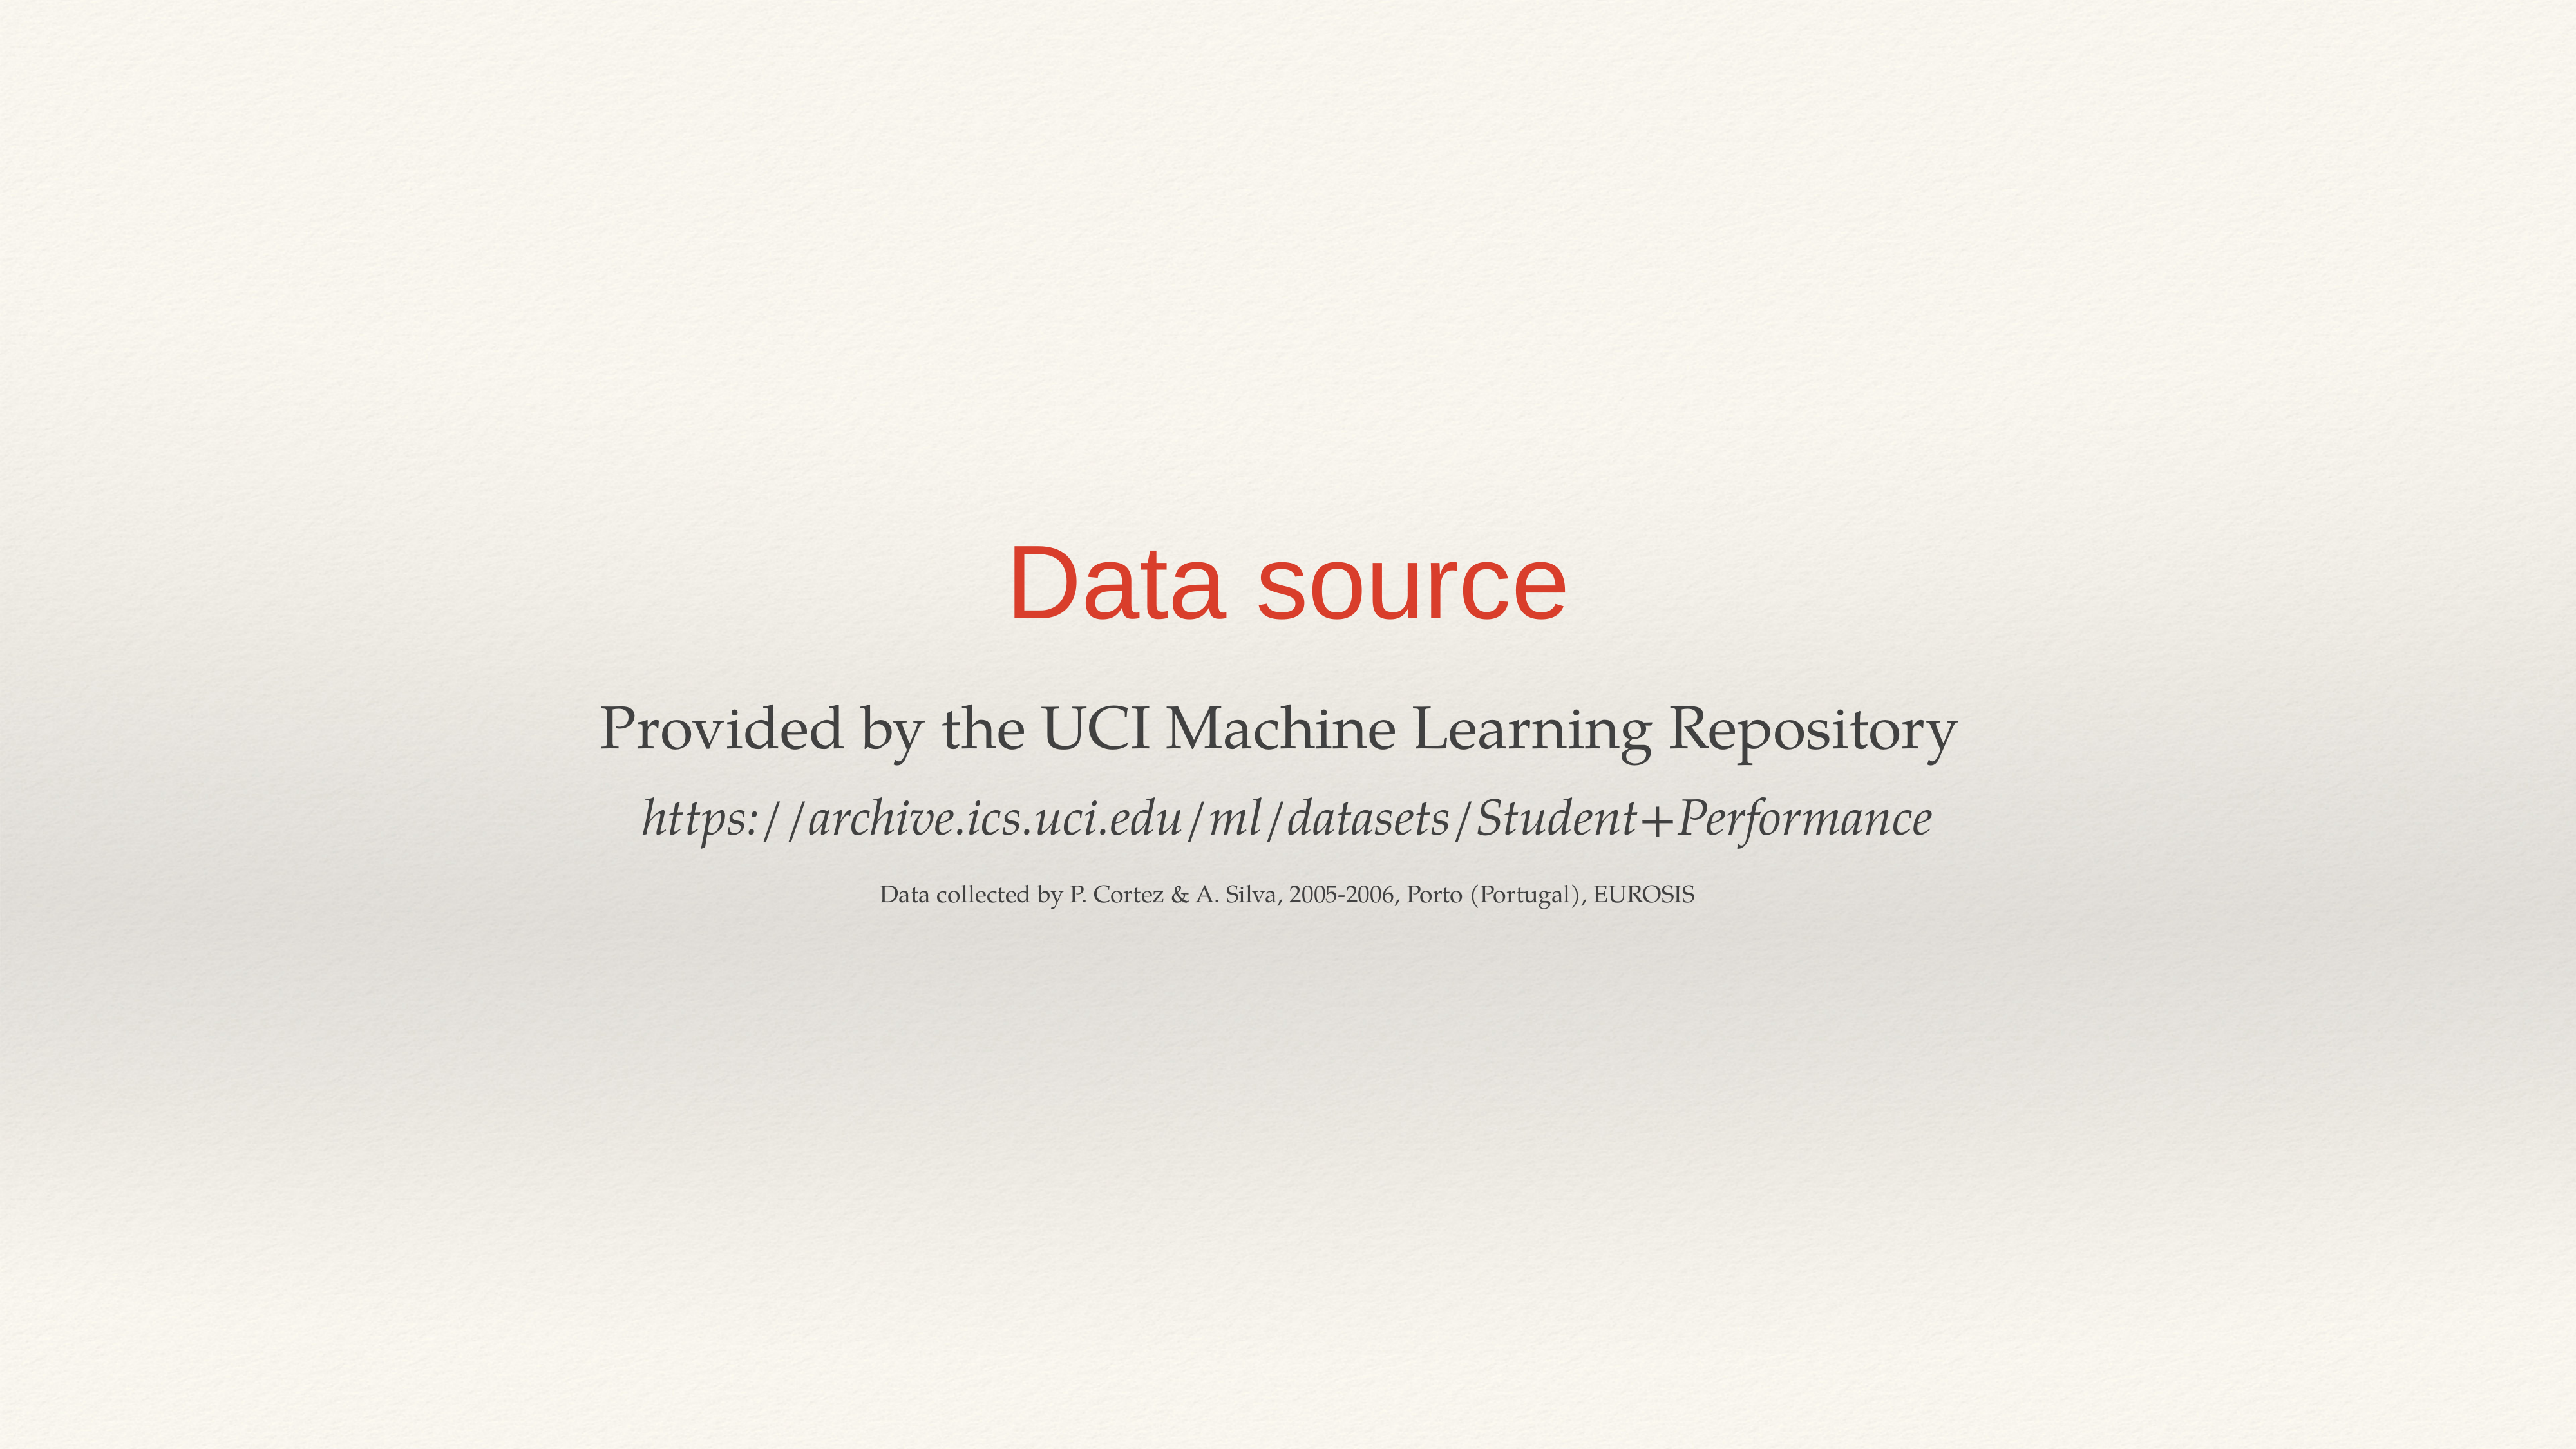

Data source
Provided by the UCI Machine Learning Repository
https://archive.ics.uci.edu/ml/datasets/Student+Performance
Data collected by P. Cortez & A. Silva, 2005-2006, Porto (Portugal), EUROSIS